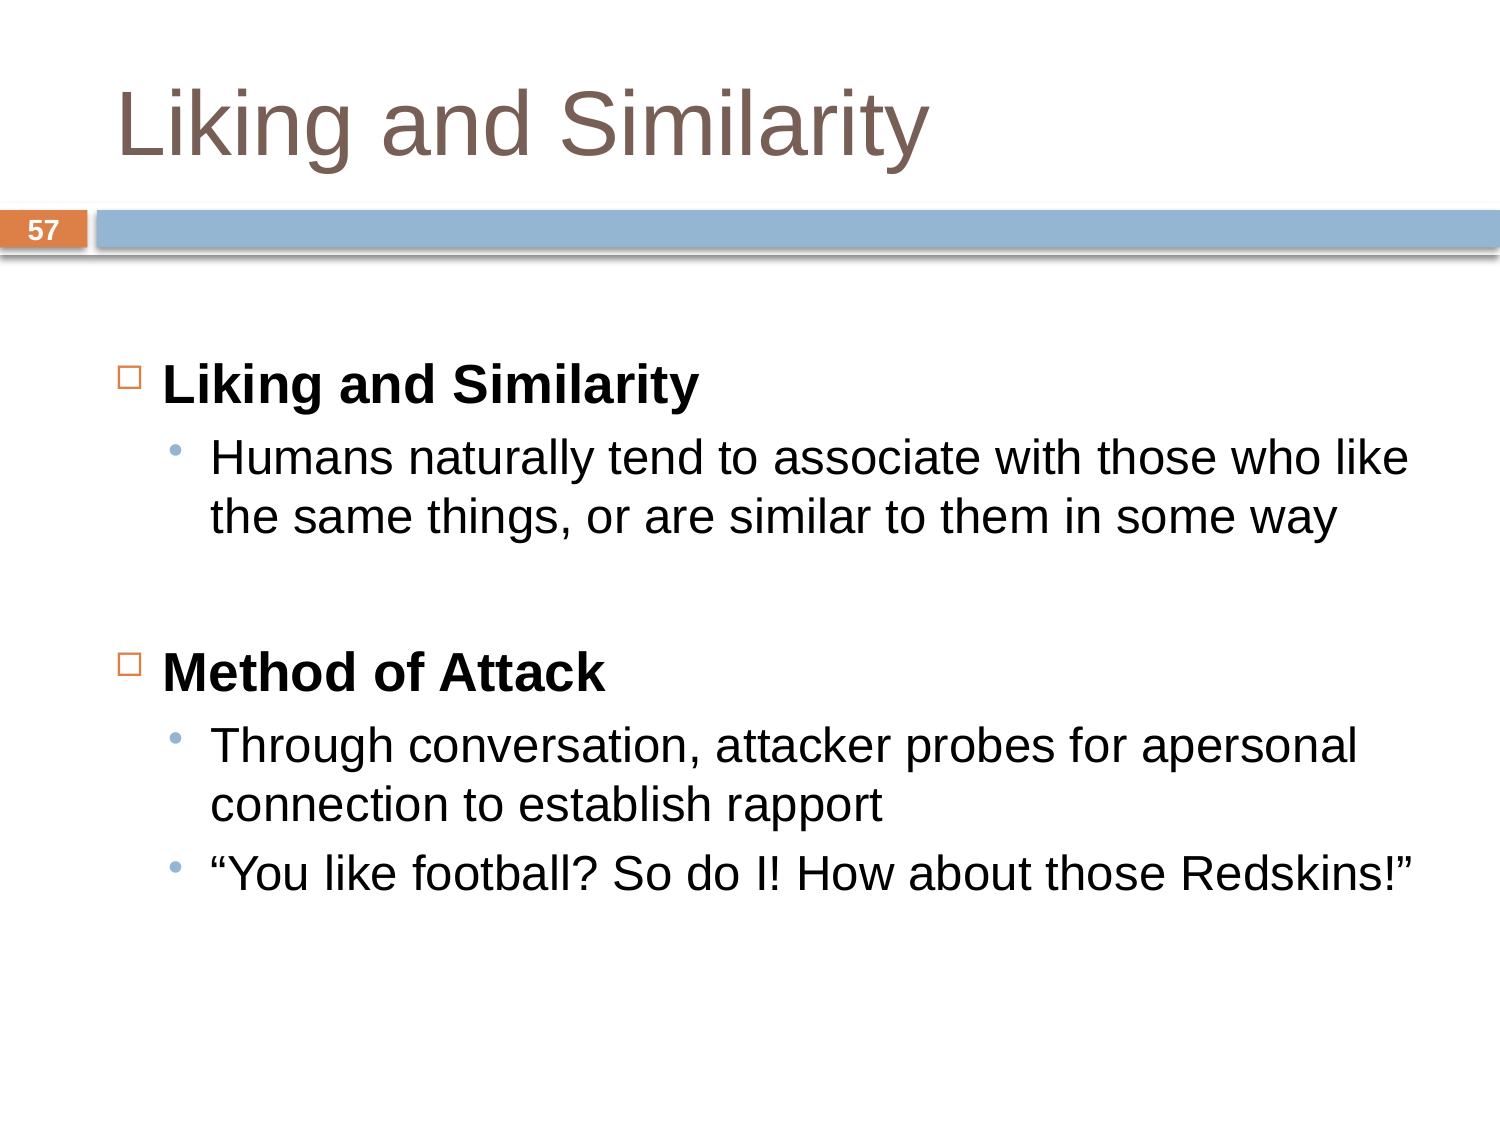

# Liking and Similarity
57

Liking and Similarity
Humans naturally tend to associate with those who like the same things, or are similar to them in some way

Method of Attack
Through conversation, attacker probes for apersonal connection to establish rapport
“You like football? So do I! How about those Redskins!”